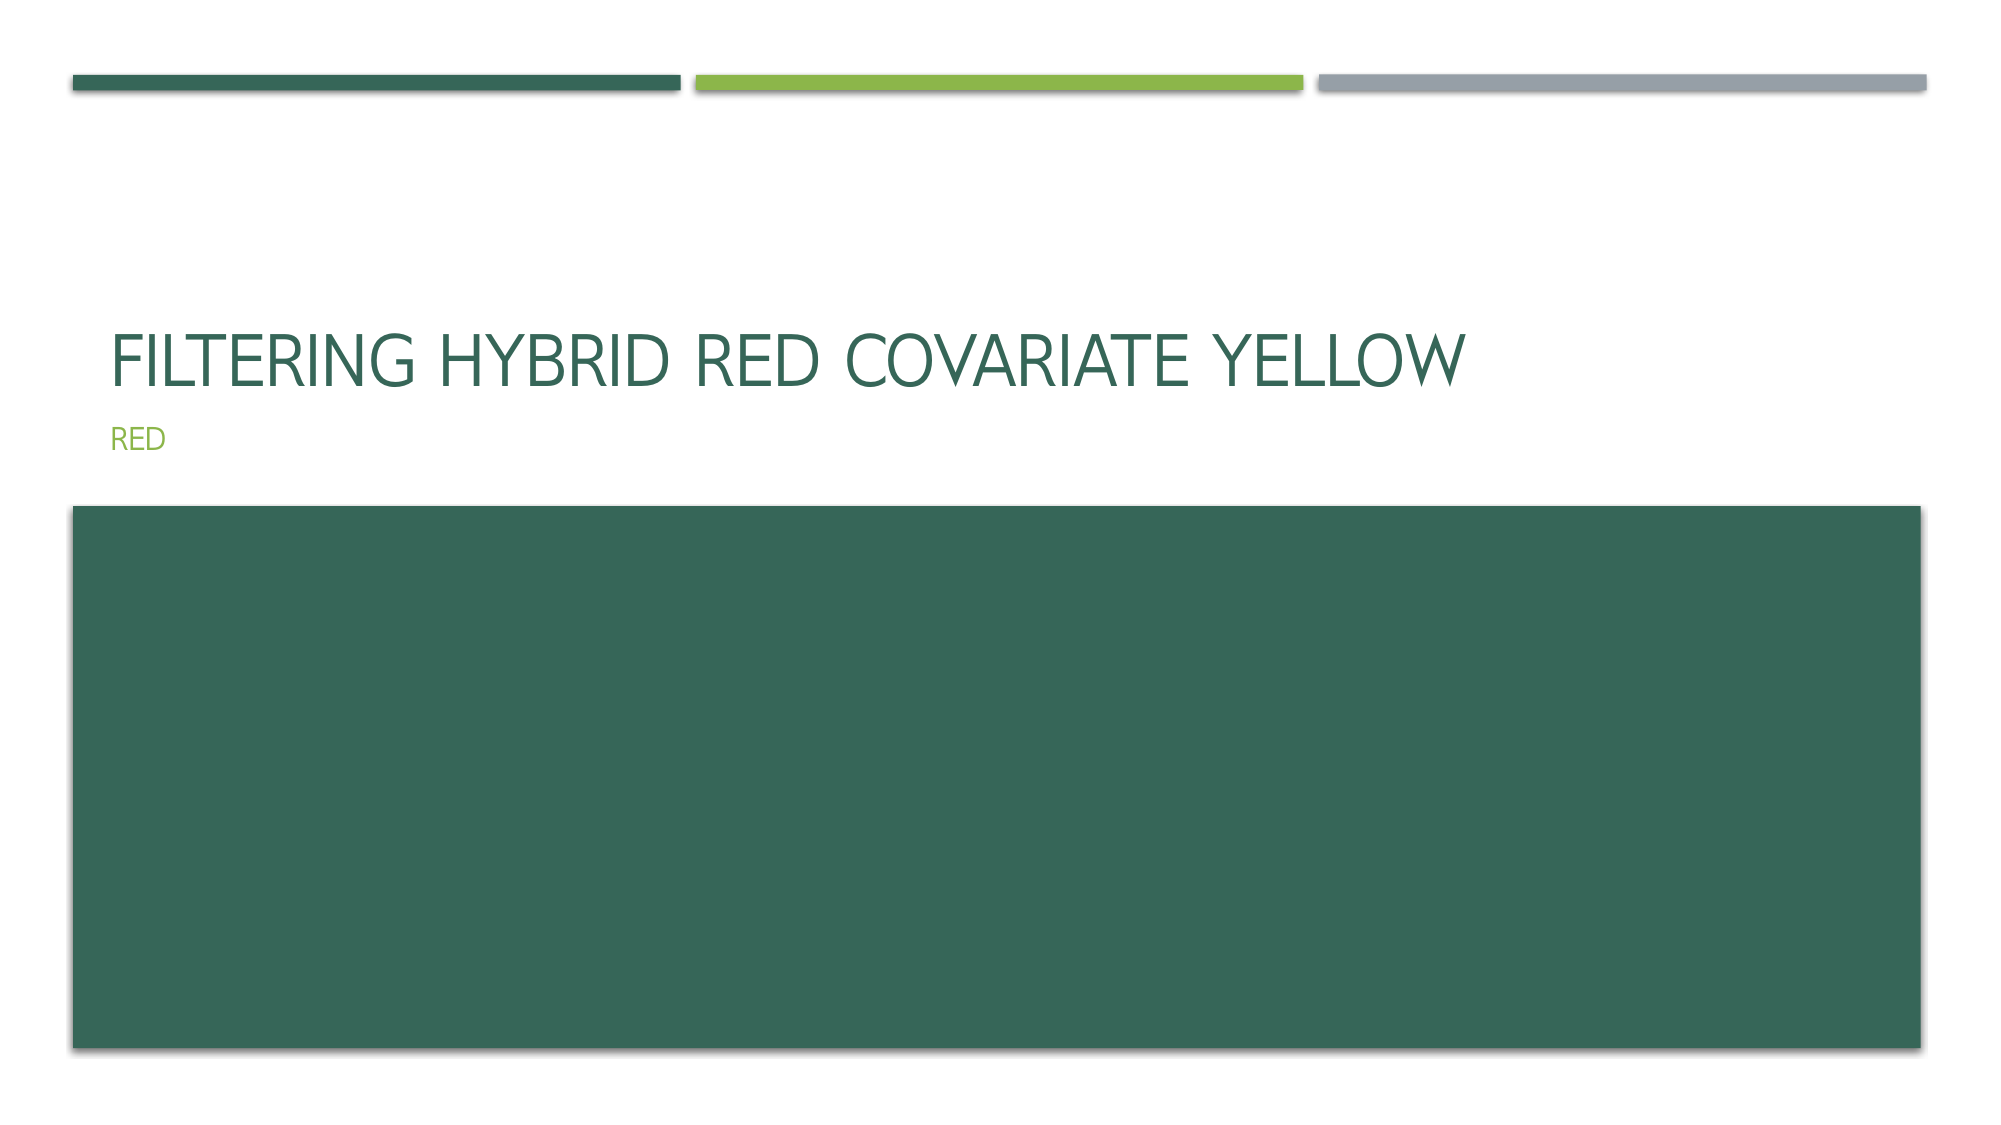

# Filtering hybrid red covariate yellow
RED